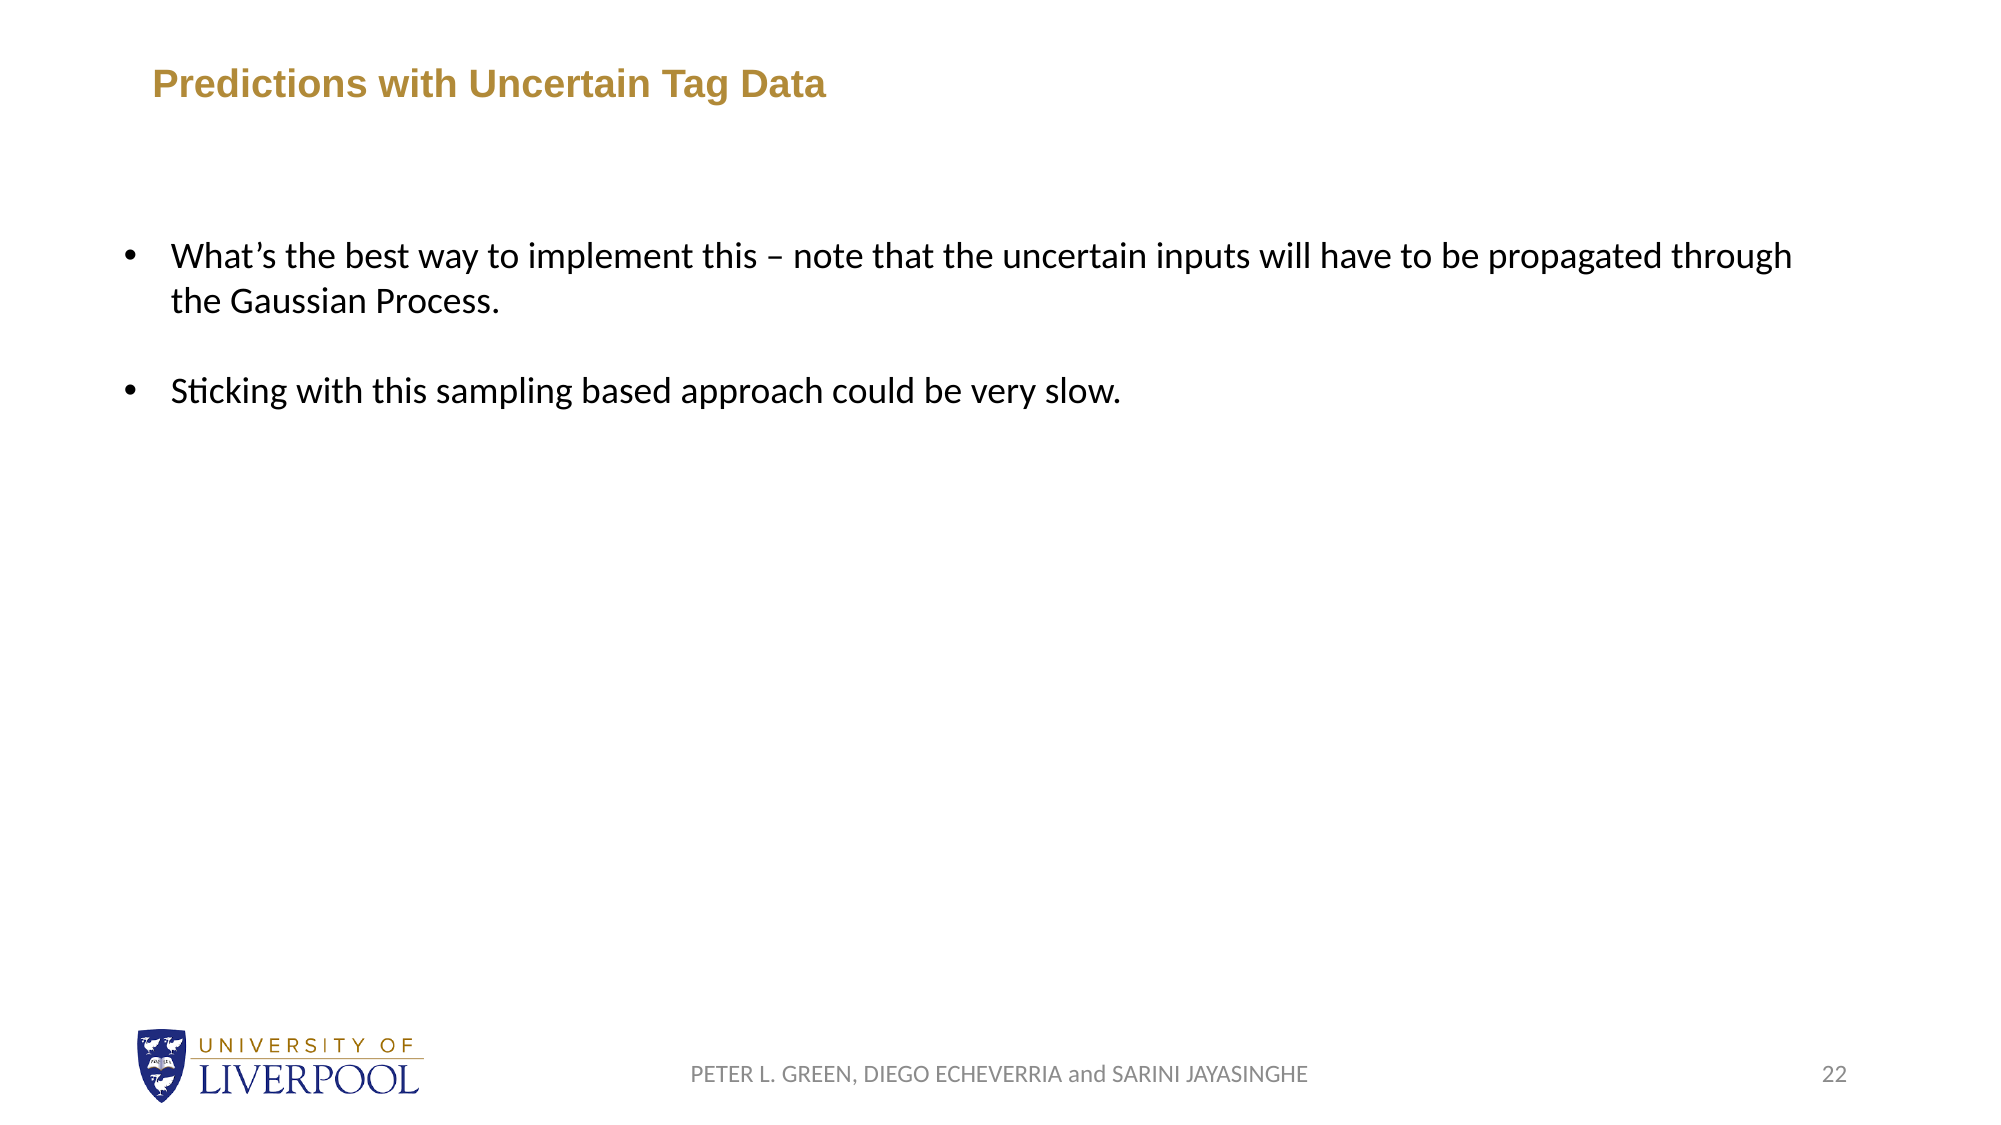

# Predictions with Uncertain Tag Data
What’s the best way to implement this – note that the uncertain inputs will have to be propagated through the Gaussian Process.

Sticking with this sampling based approach could be very slow.
PETER L. GREEN, DIEGO ECHEVERRIA and SARINI JAYASINGHE
22